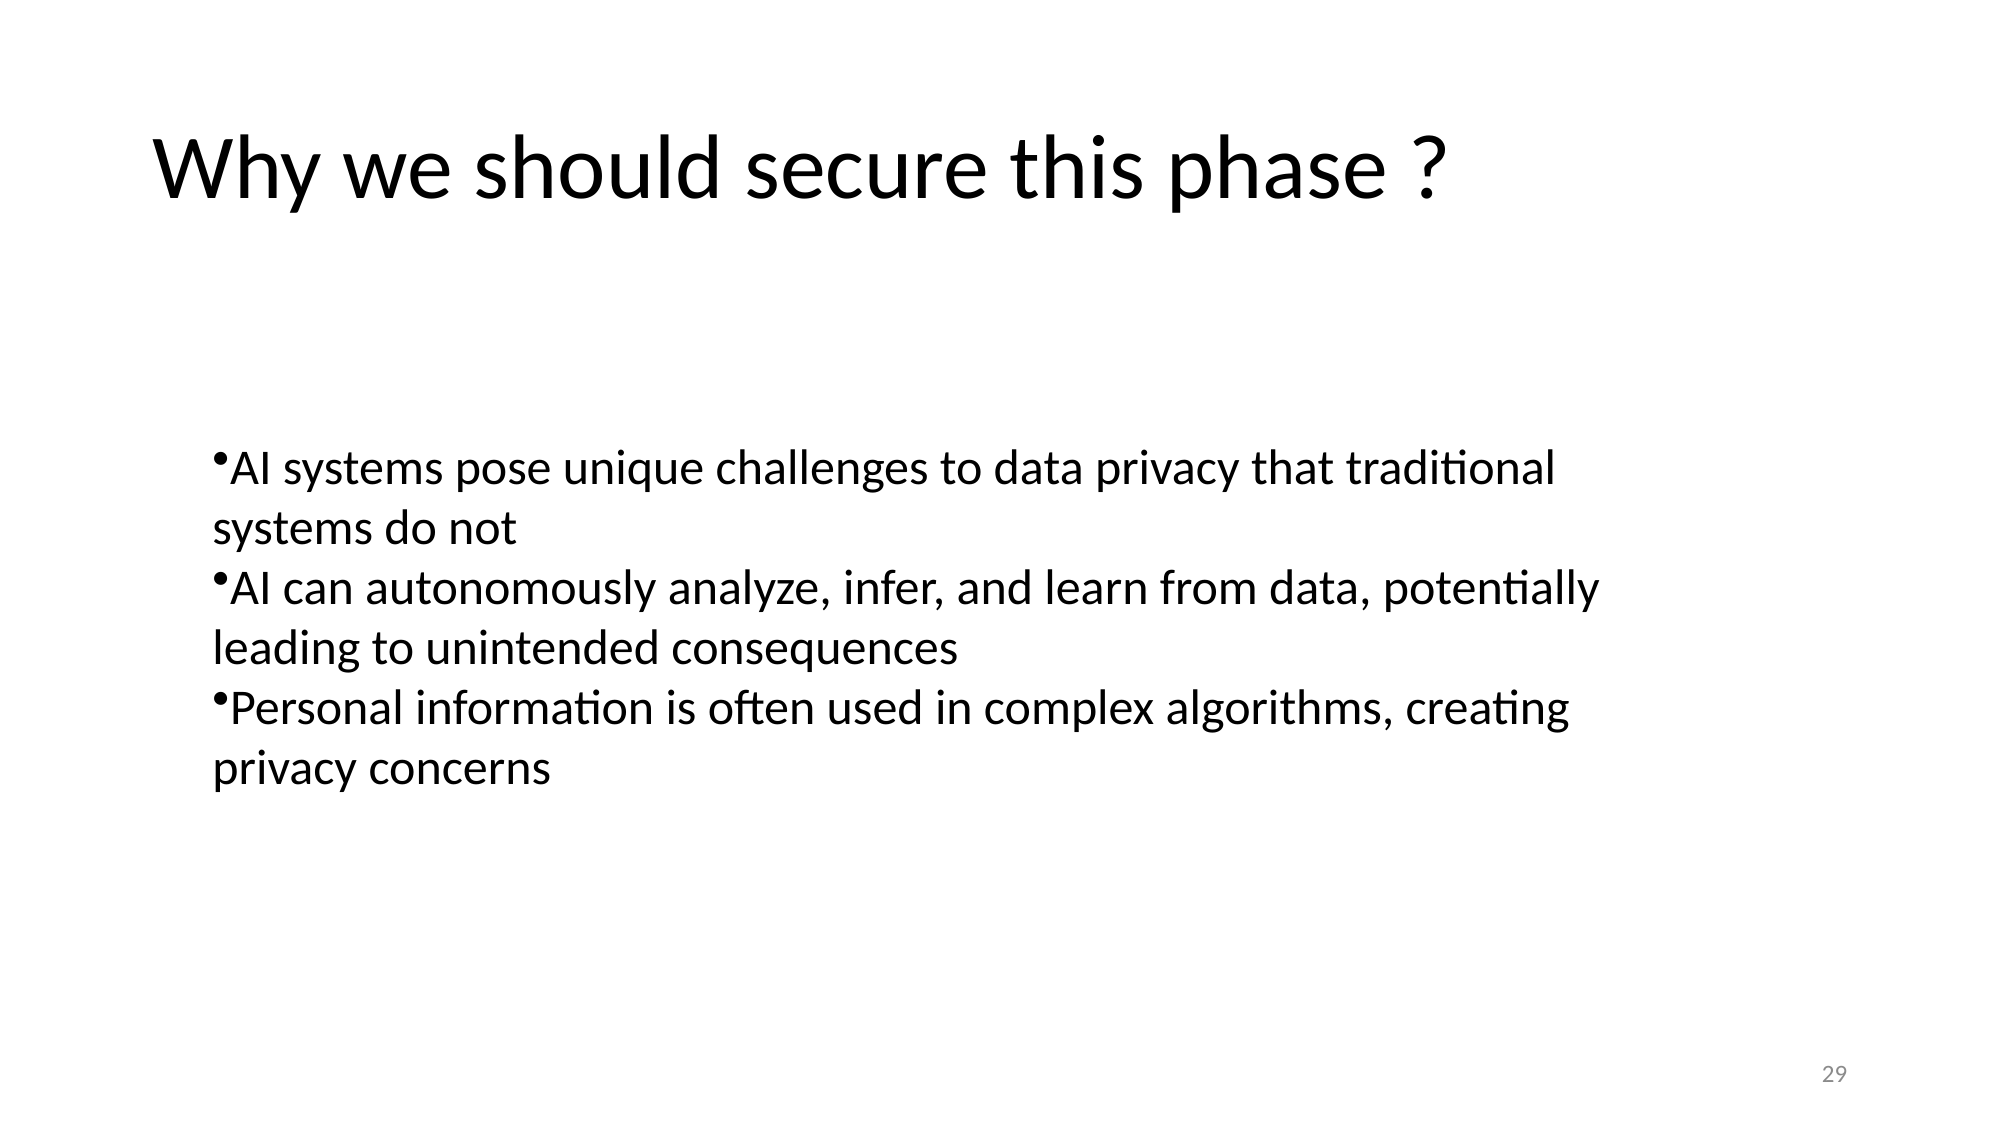

# Why we should secure this phase ?

AI systems pose unique challenges to data privacy that traditional systems do not
AI can autonomously analyze, infer, and learn from data, potentially leading to unintended consequences
Personal information is often used in complex algorithms, creating privacy concerns
29